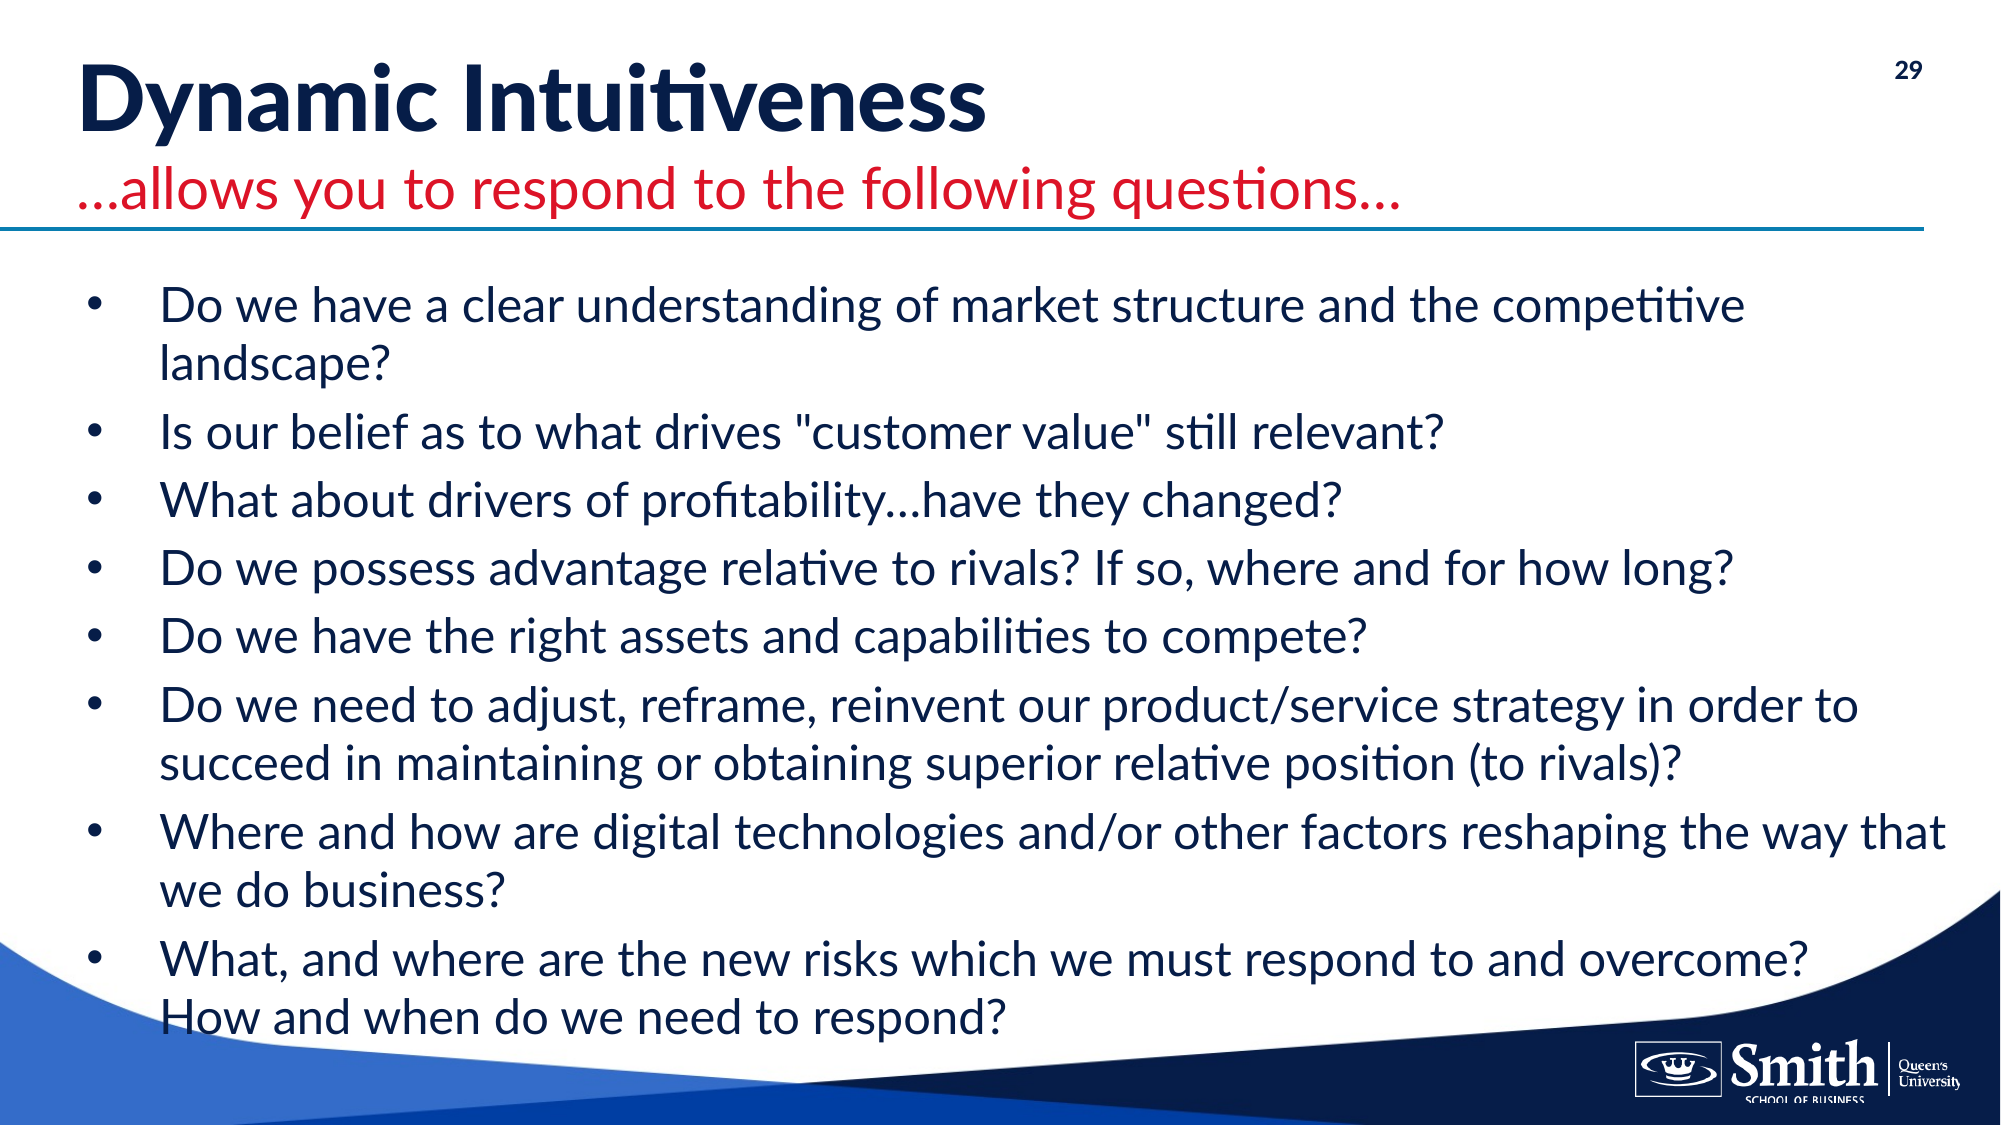

29
# Dynamic Intuitiveness
…allows you to respond to the following questions…

Do we have a clear understanding of market structure and the competitive landscape?
Is our belief as to what drives "customer value" still relevant?
What about drivers of profitability…have they changed?
Do we possess advantage relative to rivals? If so, where and for how long?
Do we have the right assets and capabilities to compete?
Do we need to adjust, reframe, reinvent our product/service strategy in order to succeed in maintaining or obtaining superior relative position (to rivals)?
Where and how are digital technologies and/or other factors reshaping the way that we do business?
What, and where are the new risks which we must respond to and overcome?
How and when do we need to respond?